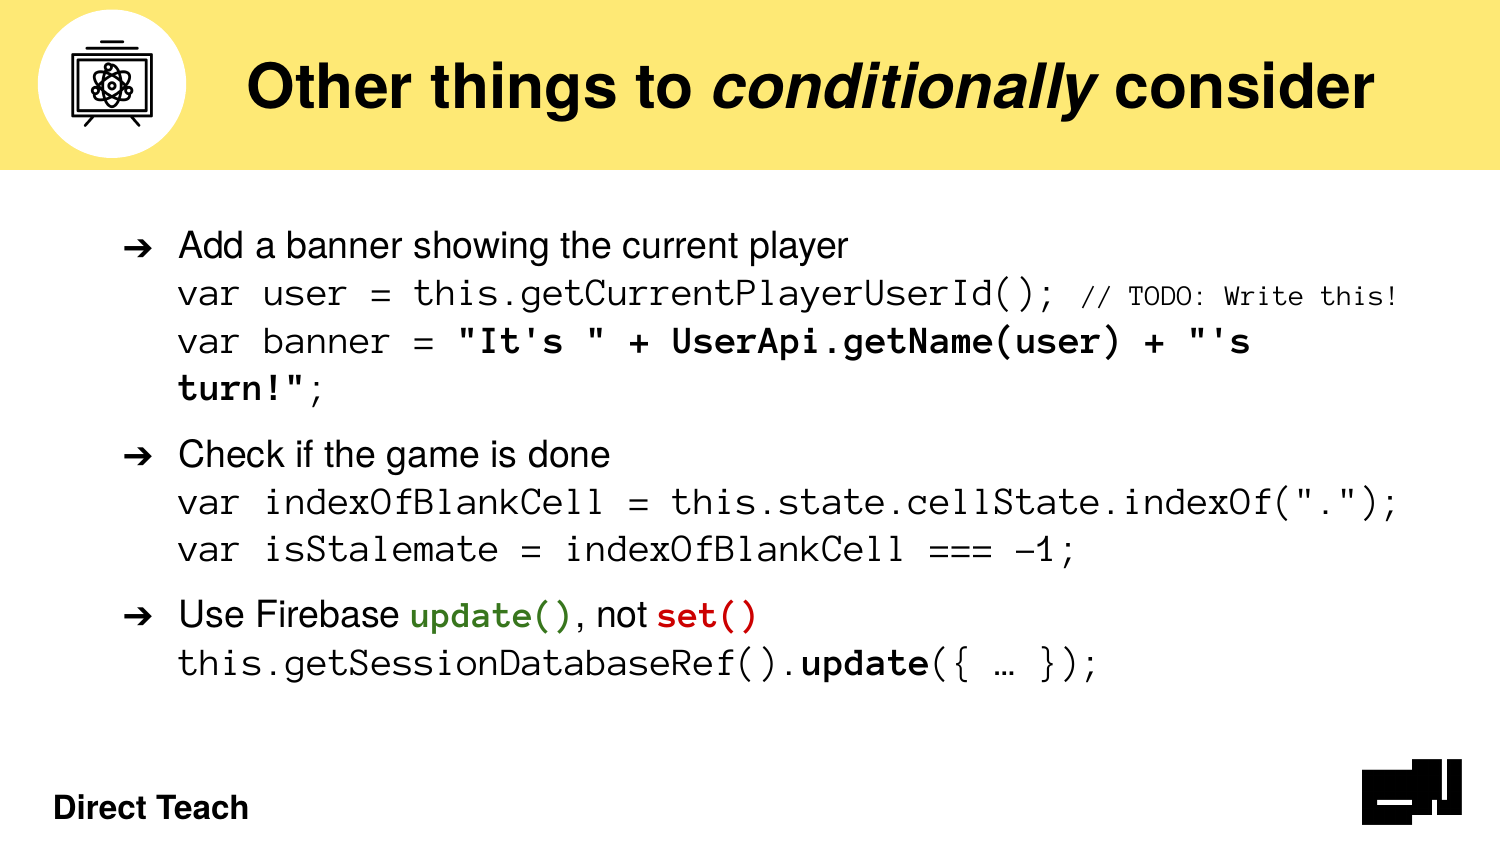

# Other things to conditionally consider
Add a banner showing the current player
var user = this.getCurrentPlayerUserId(); // TODO: Write this!
var banner = "It's " + UserApi.getName(user) + "'s turn!";
Check if the game is done
var indexOfBlankCell = this.state.cellState.indexOf(".");
var isStalemate = indexOfBlankCell === -1;
Use Firebase update(), not set()
this.getSessionDatabaseRef().update({ … });